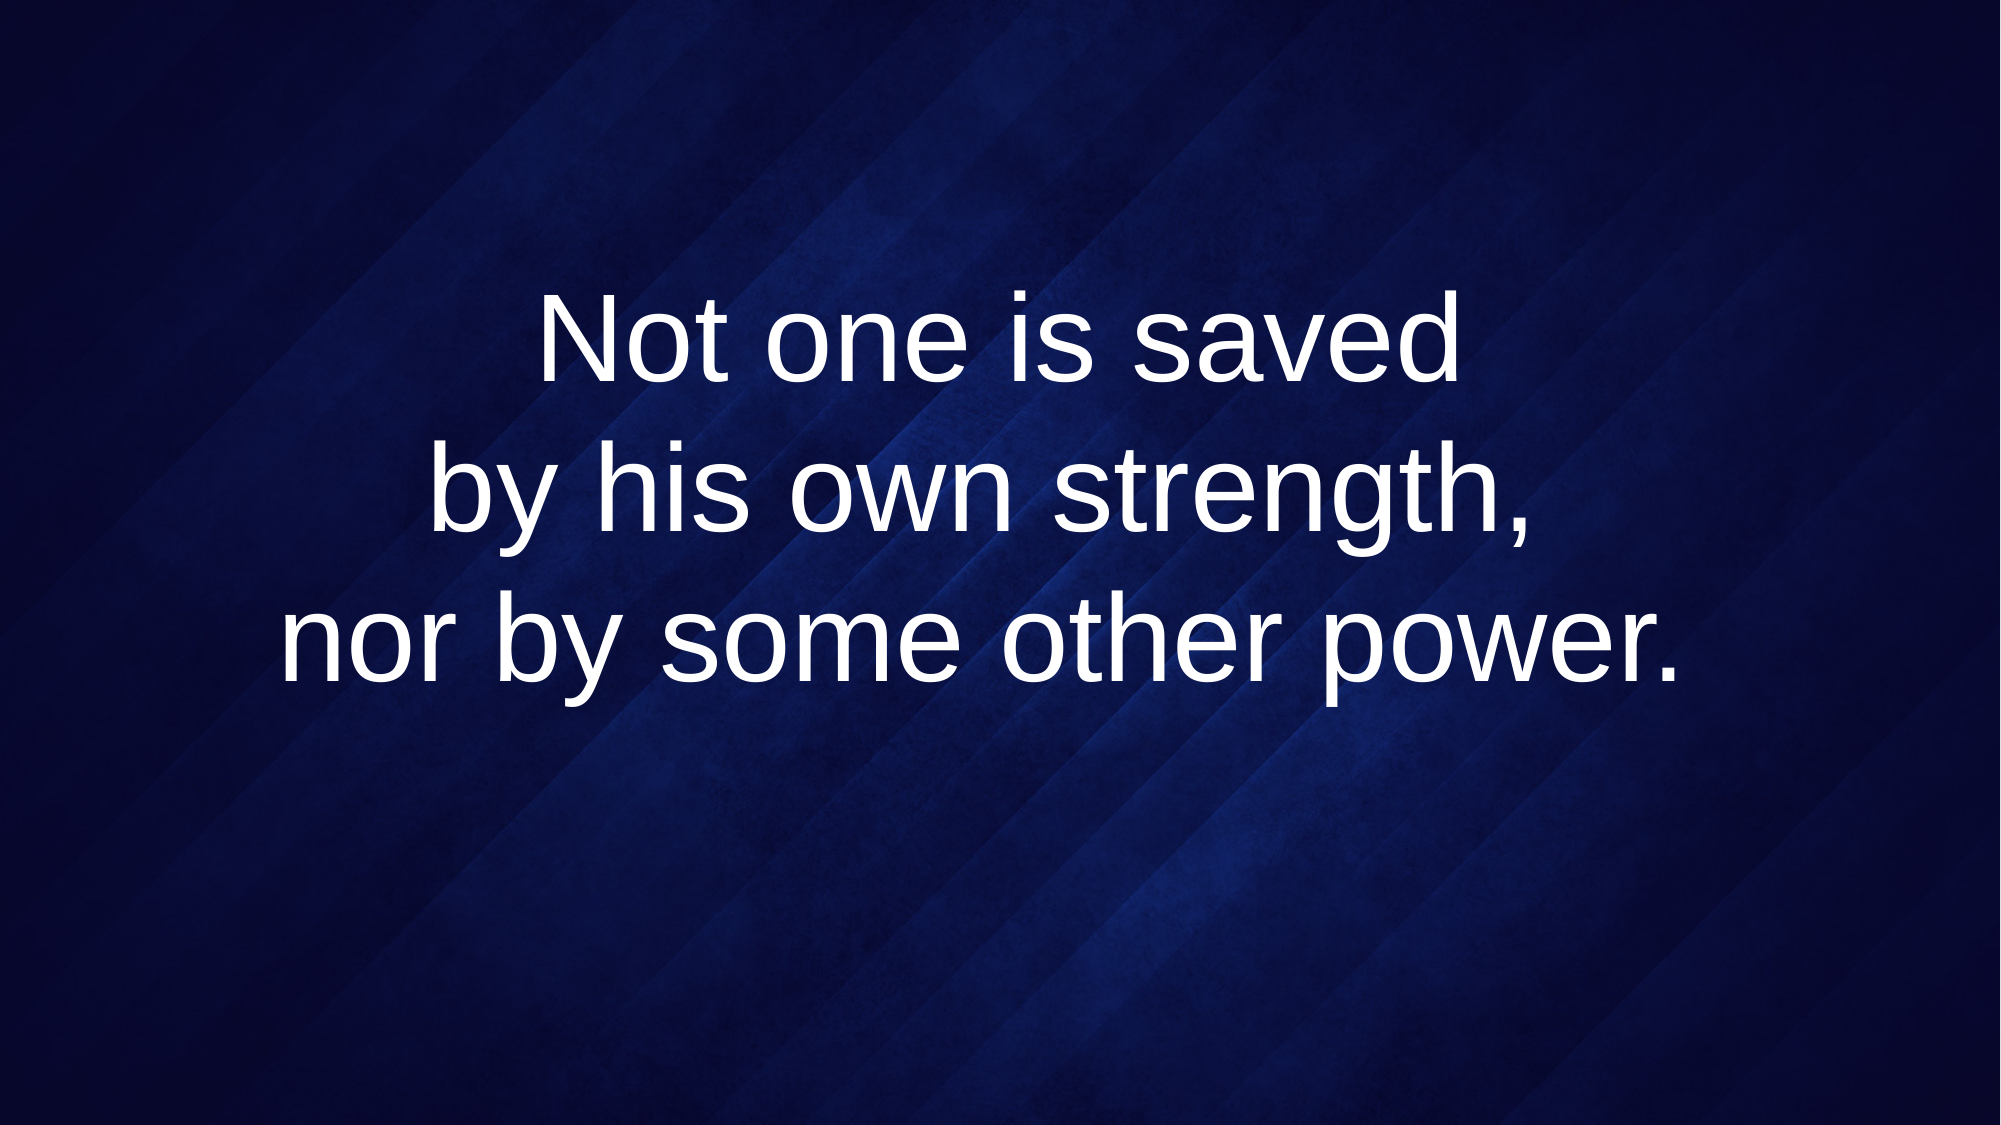

# Not one is saved by his own strength, nor by some other power.